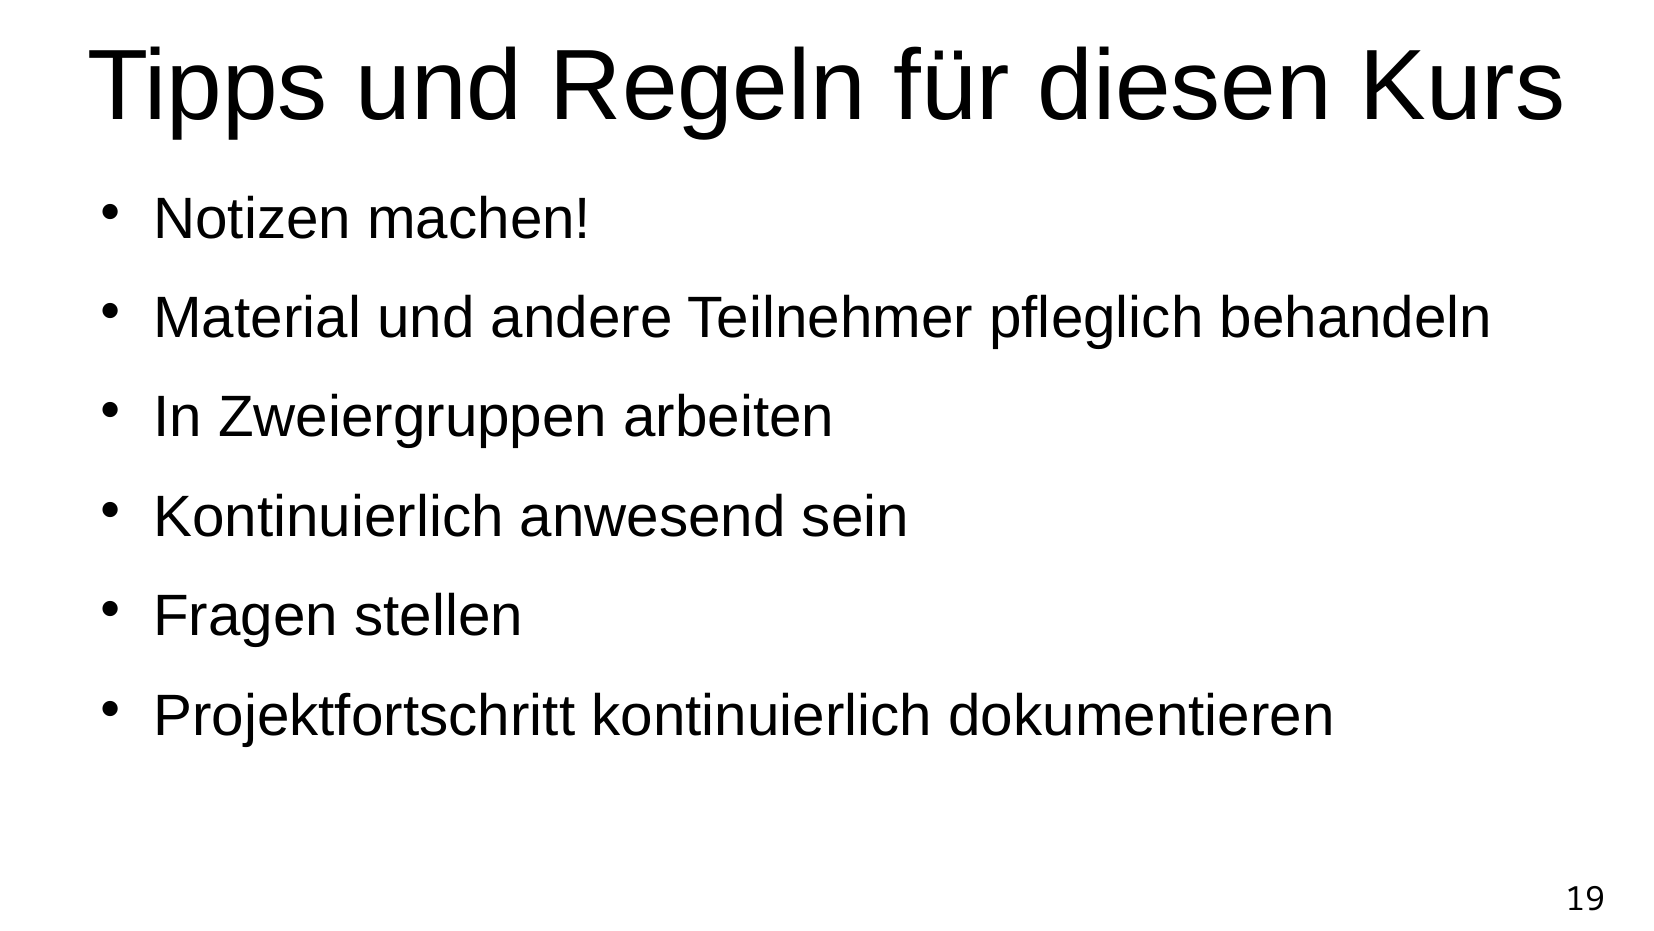

Tipps und Regeln für diesen Kurs
Notizen machen!
Material und andere Teilnehmer pfleglich behandeln
In Zweiergruppen arbeiten
Kontinuierlich anwesend sein
Fragen stellen
Projektfortschritt kontinuierlich dokumentieren